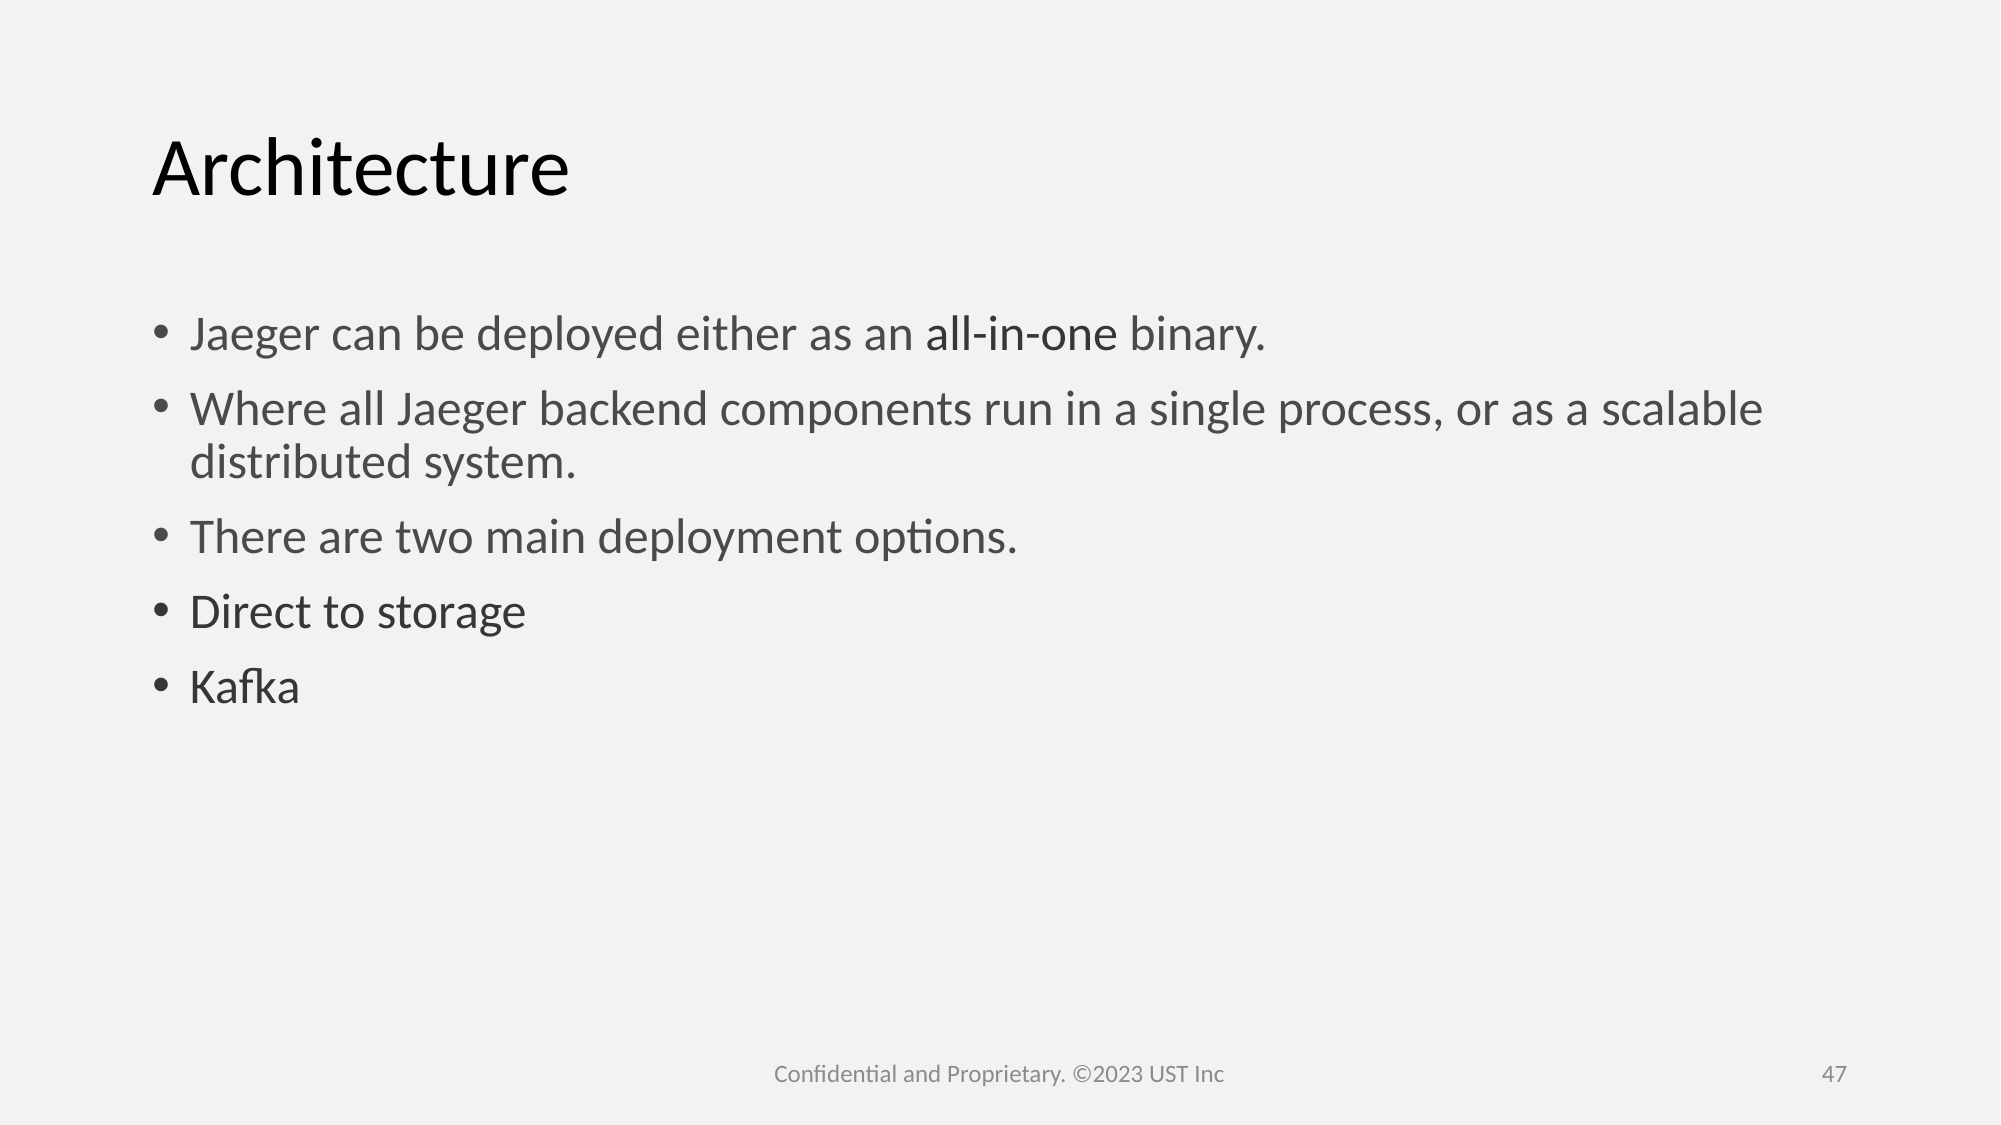

# Architecture
Jaeger can be deployed either as an all-in-one binary.
Where all Jaeger backend components run in a single process, or as a scalable distributed system.
There are two main deployment options.
Direct to storage
Kafka

Confidential and Proprietary. ©2023 UST Inc
47